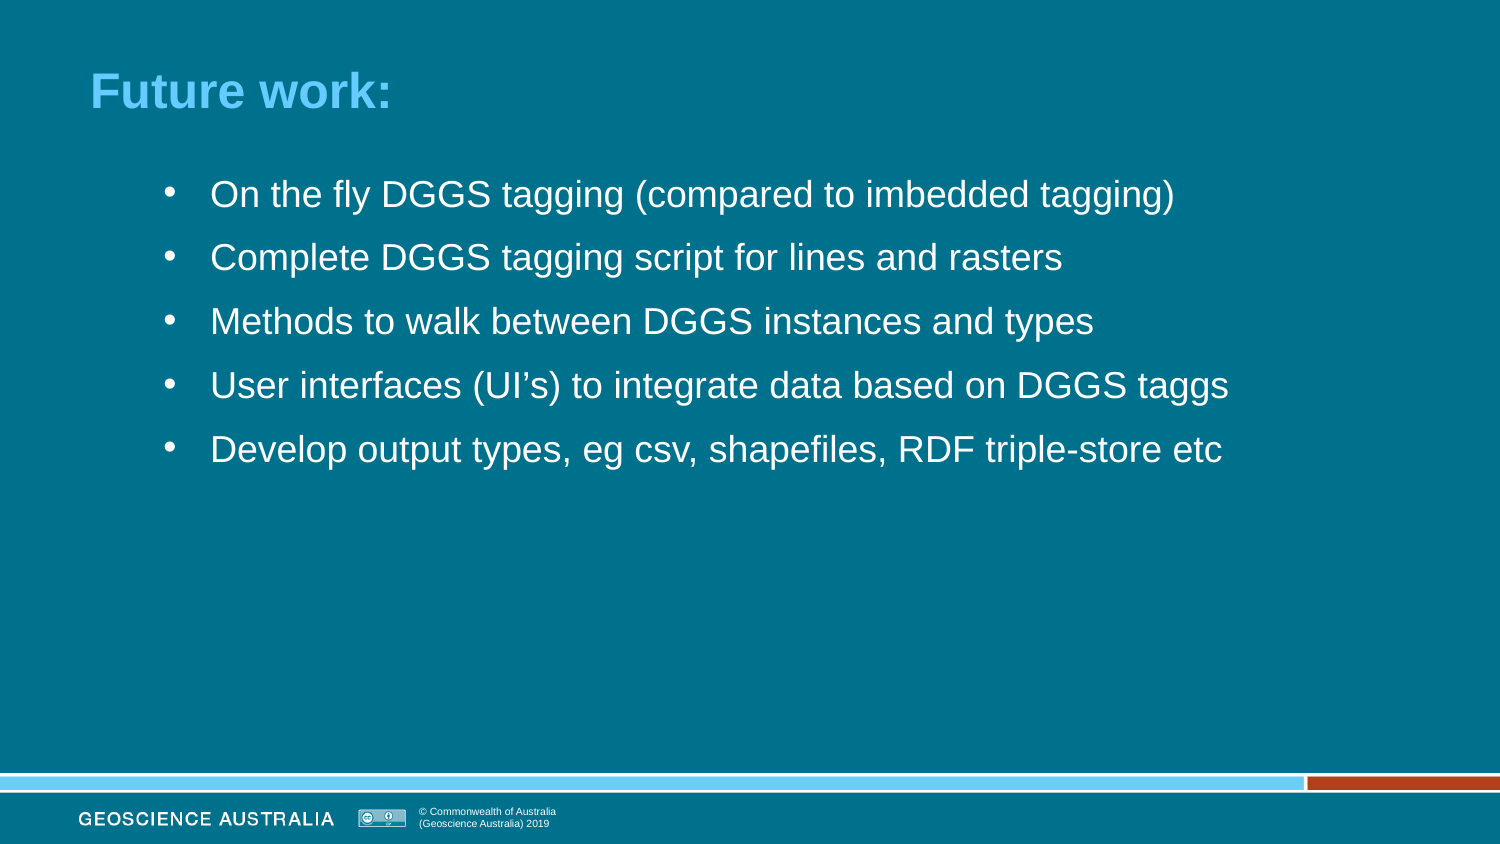

# Future work:
On the fly DGGS tagging (compared to imbedded tagging)
Complete DGGS tagging script for lines and rasters
Methods to walk between DGGS instances and types
User interfaces (UI’s) to integrate data based on DGGS taggs
Develop output types, eg csv, shapefiles, RDF triple-store etc